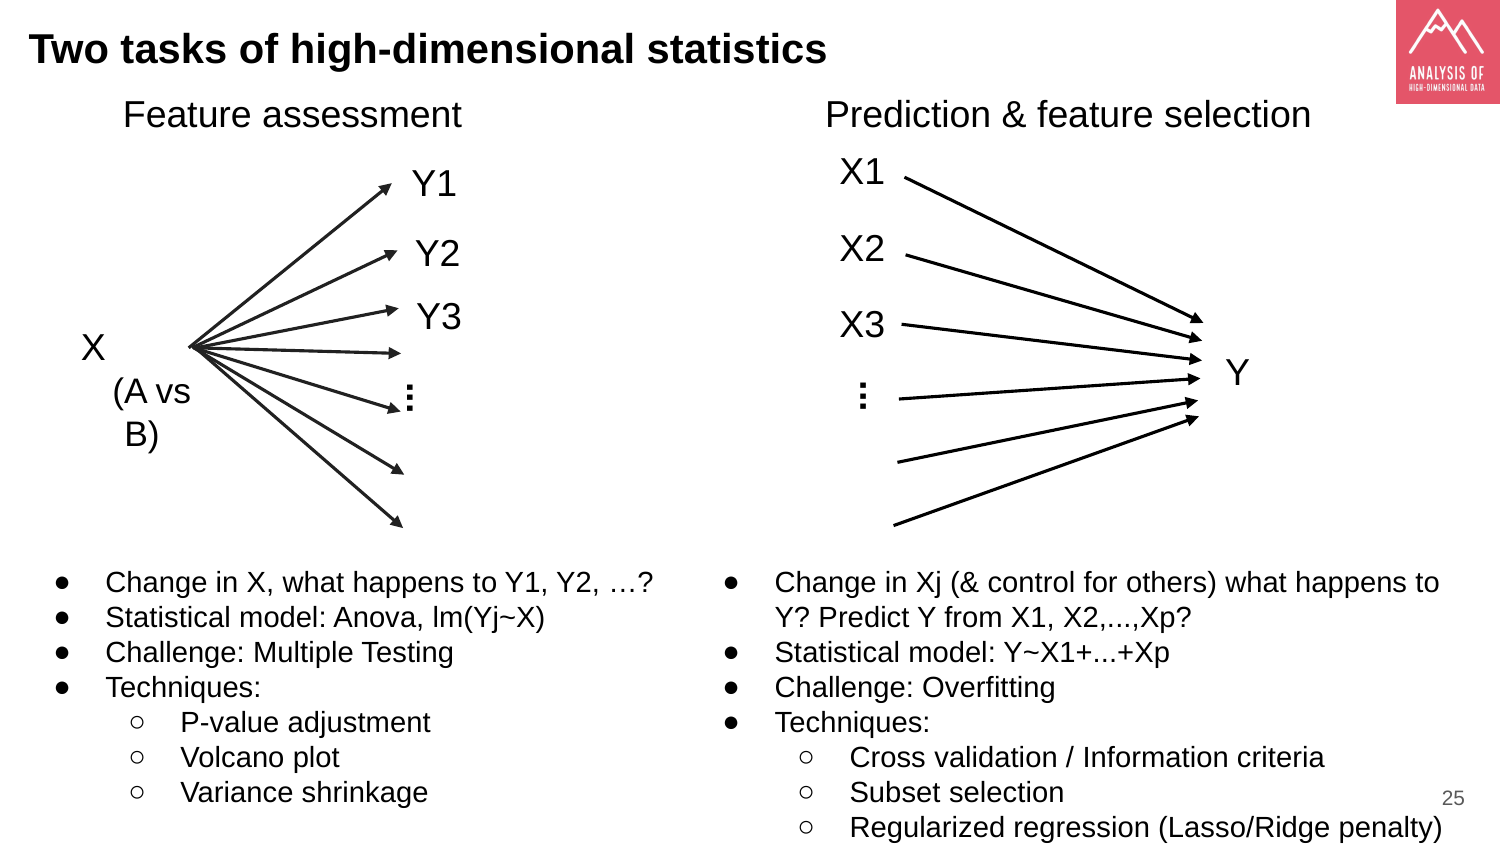

Two tasks of high-dimensional statistics
Feature assessment
Prediction & feature selection
X1
X3
Y
...
X2
Y1
Y2
Y3
X             (A vs B)
...
Change in X, what happens to Y1, Y2, …?
Statistical model: Anova, lm(Yj~X)
Challenge: Multiple Testing
Techniques:
P-value adjustment
Volcano plot
Variance shrinkage
Change in Xj (& control for others) what happens to Y? Predict Y from X1, X2,...,Xp?
Statistical model: Y~X1+...+Xp
Challenge: Overfitting
Techniques:
Cross validation / Information criteria
Subset selection
Regularized regression (Lasso/Ridge penalty)
25